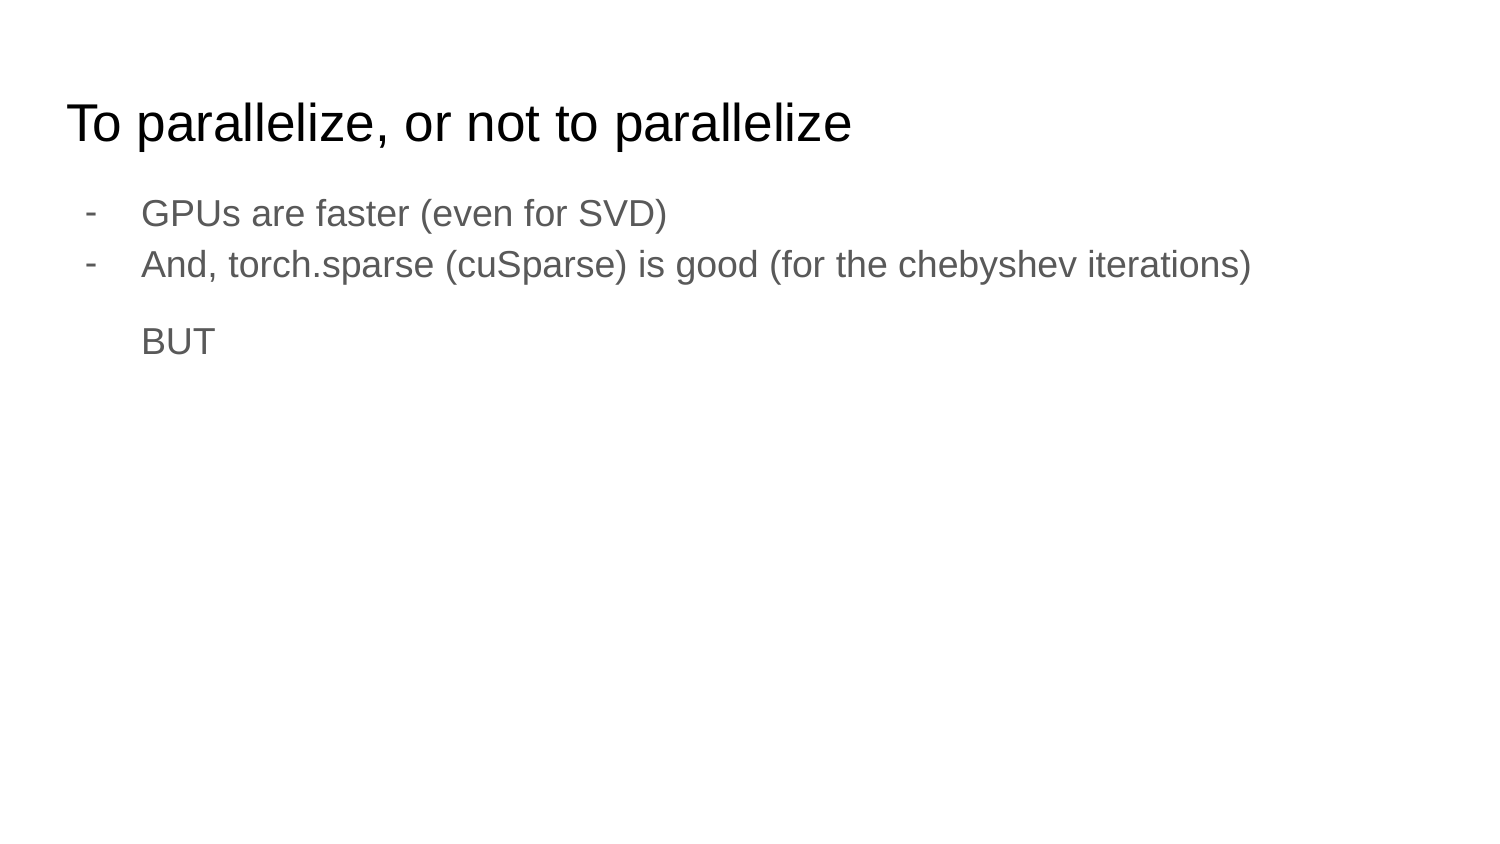

# To parallelize, or not to parallelize
GPUs are faster (even for SVD)
And, torch.sparse (cuSparse) is good (for the chebyshev iterations)
BUT